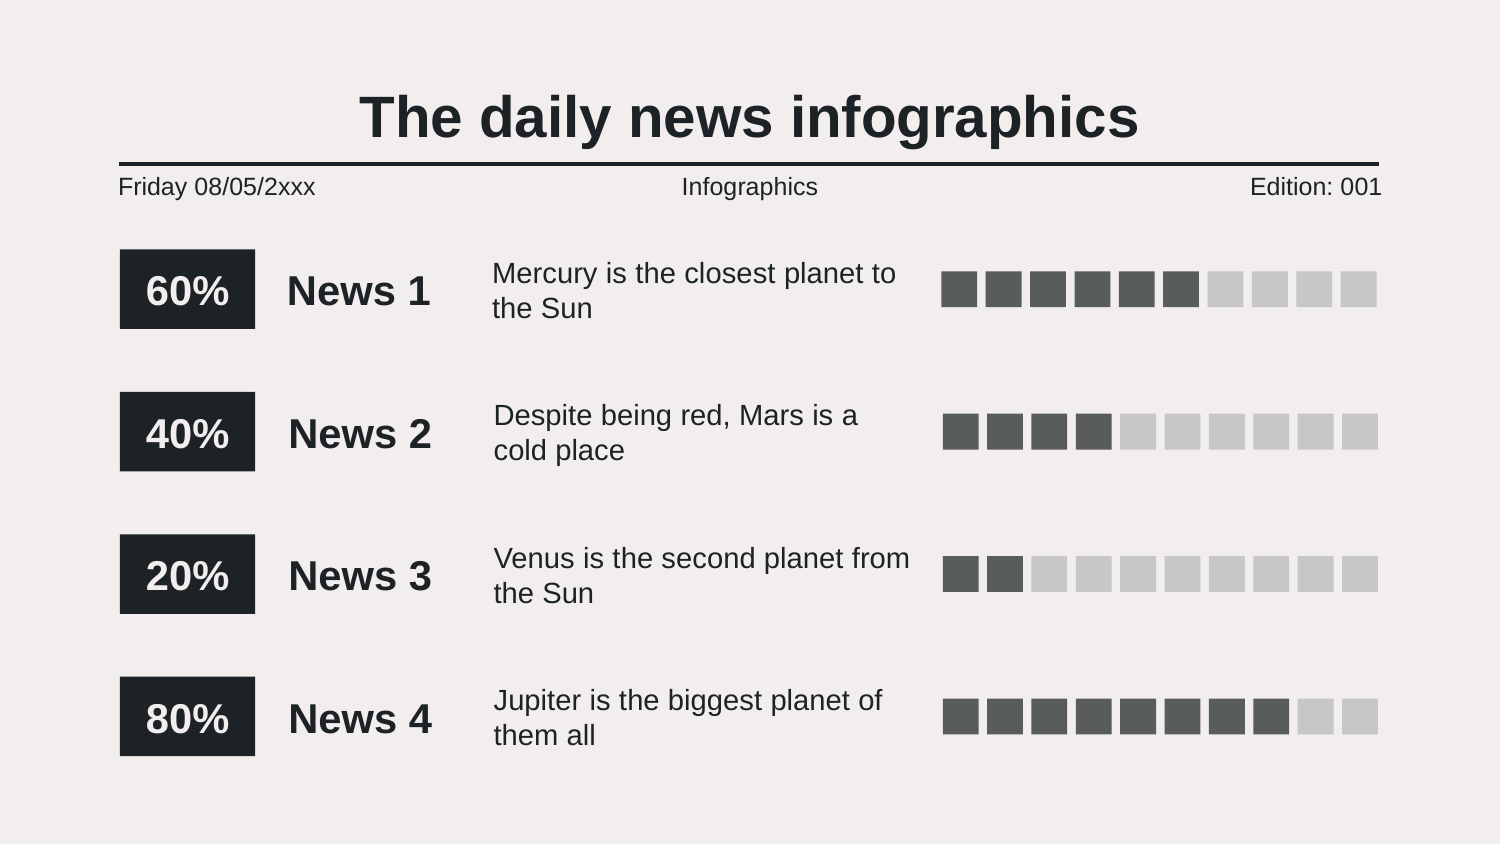

# The daily news infographics
Friday 08/05/2xxx
Infographics
Edition: 001
60%
News 1
Mercury is the closest planet to the Sun

40%
News 2
Despite being red, Mars is a cold place

20%
News 3
Venus is the second planet from the Sun

80%
News 4
Jupiter is the biggest planet of them all